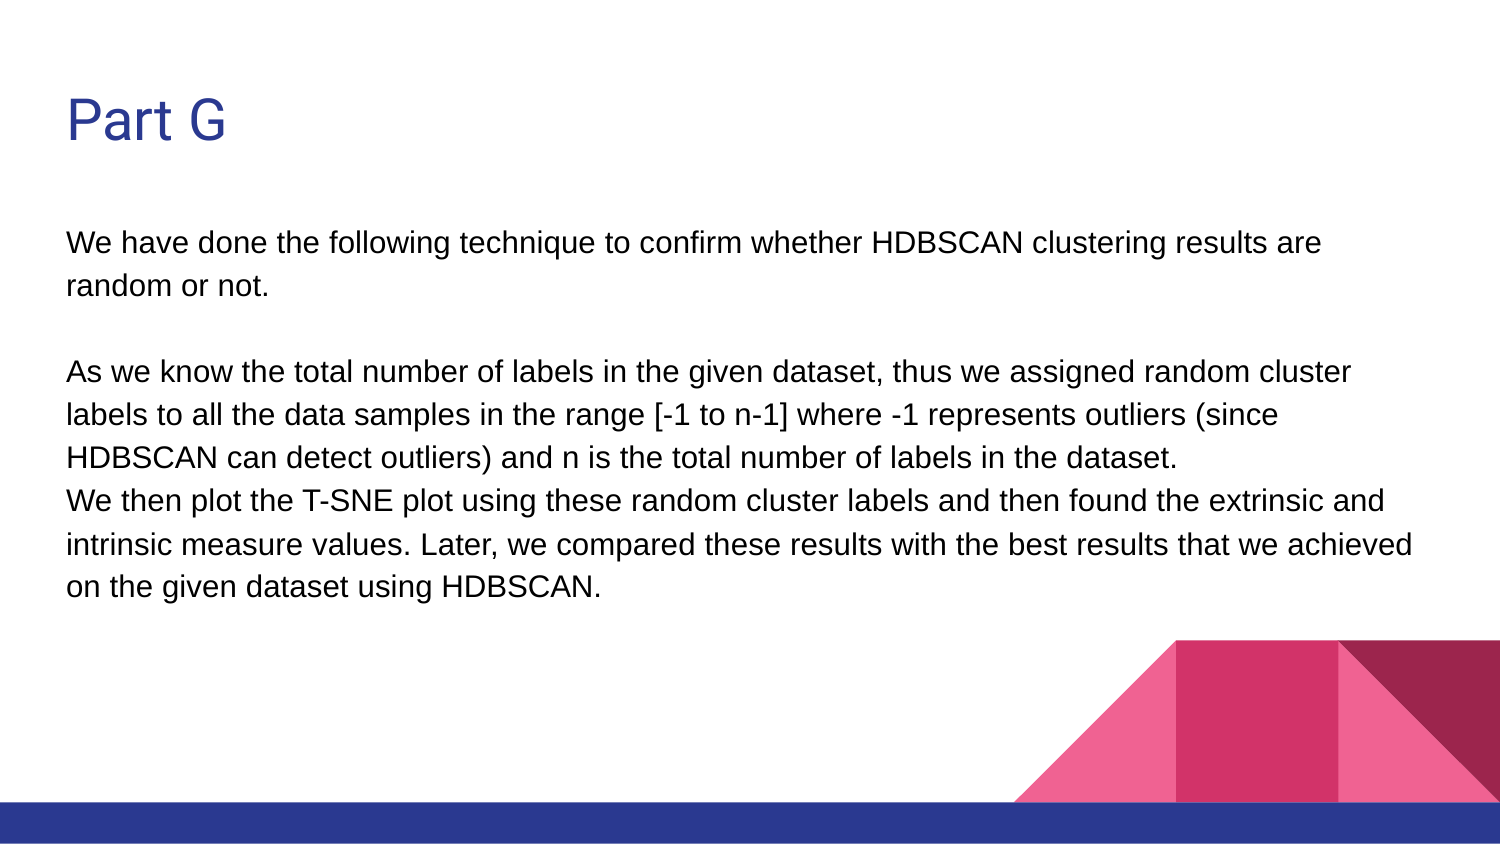

# Part G
We have done the following technique to confirm whether HDBSCAN clustering results are random or not.

As we know the total number of labels in the given dataset, thus we assigned random cluster labels to all the data samples in the range [-1 to n-1] where -1 represents outliers (since HDBSCAN can detect outliers) and n is the total number of labels in the dataset.
We then plot the T-SNE plot using these random cluster labels and then found the extrinsic and intrinsic measure values. Later, we compared these results with the best results that we achieved on the given dataset using HDBSCAN.